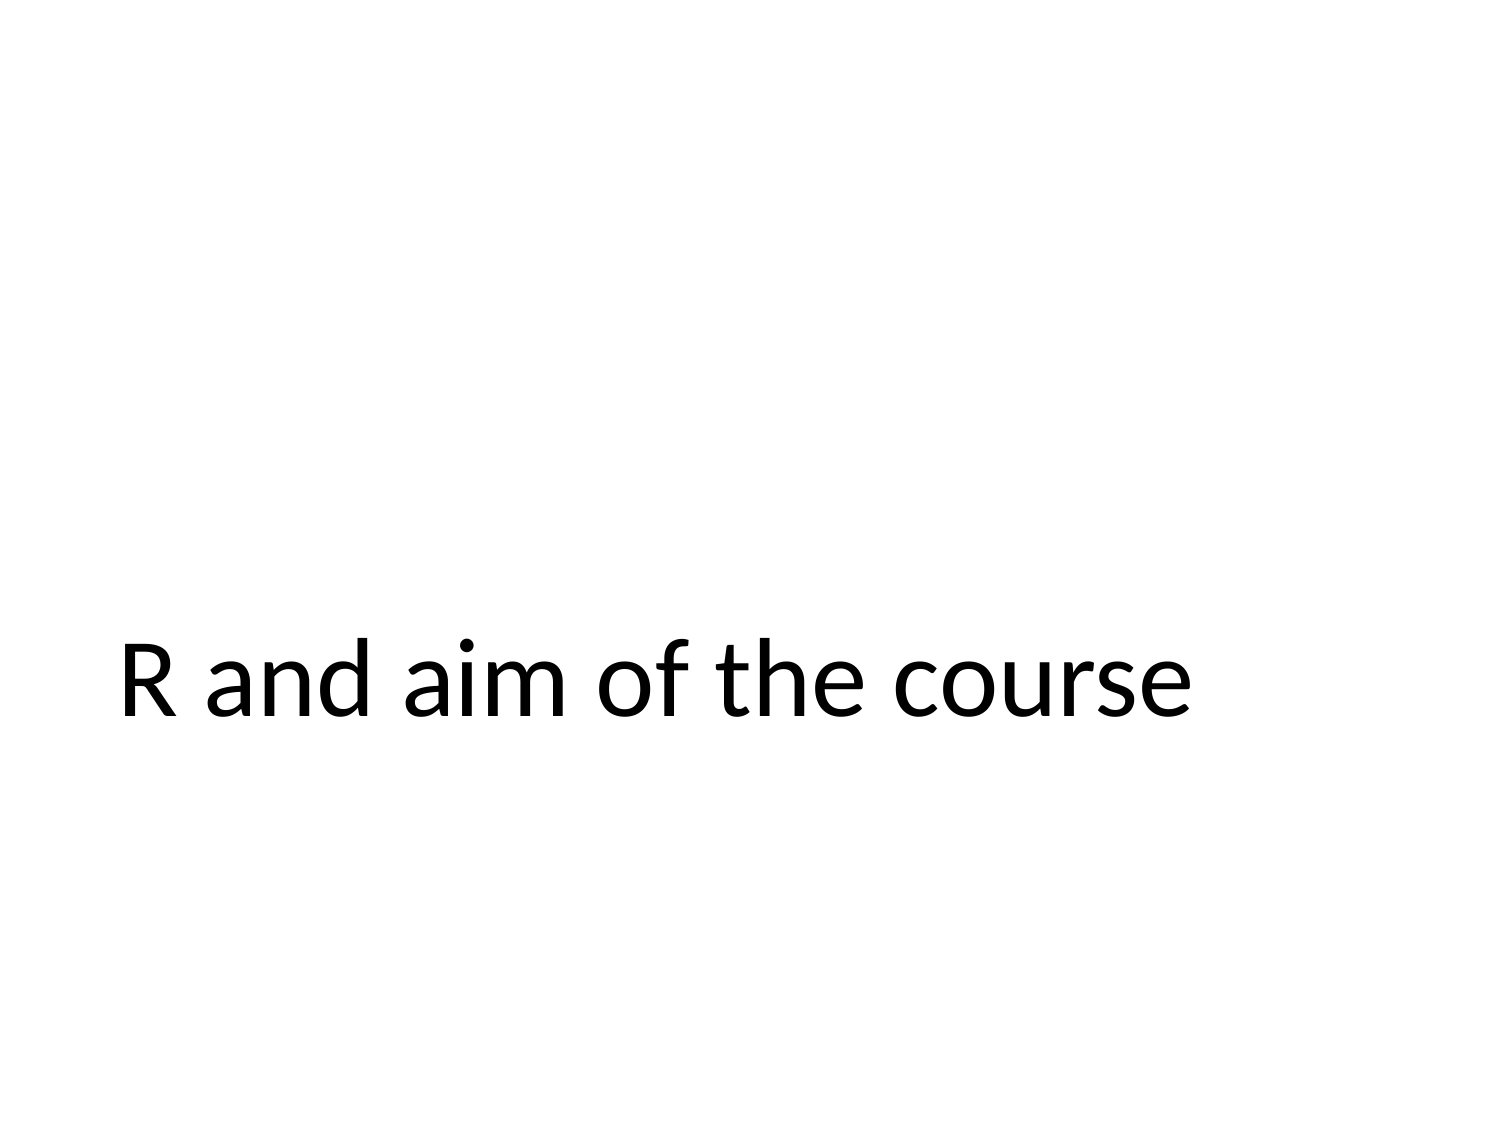

# R and aim of the course